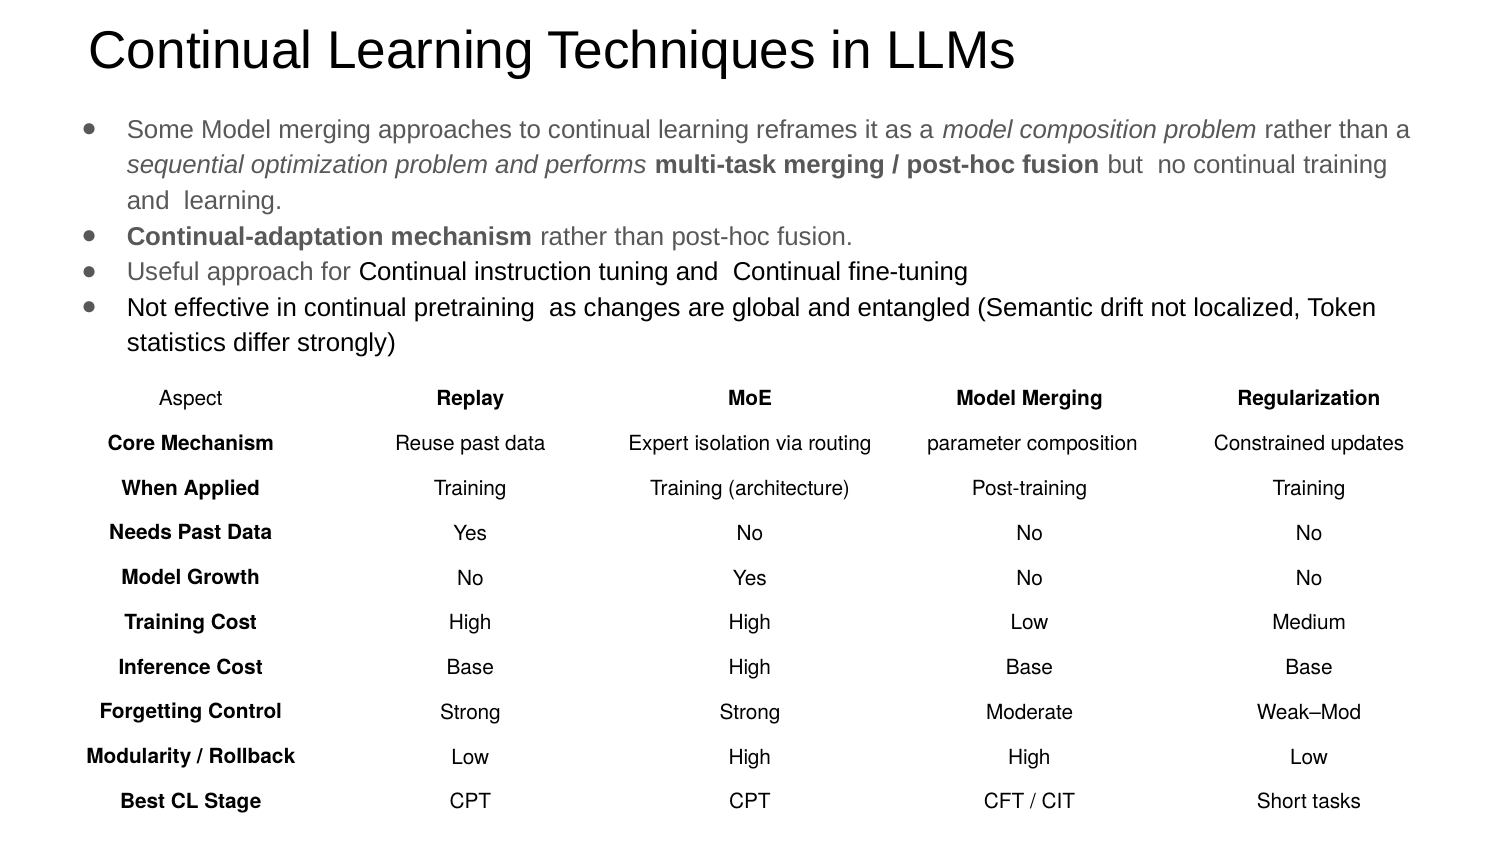

# Continual Learning Techniques in LLMs
Some Model merging approaches to continual learning reframes it as a model composition problem rather than a sequential optimization problem and performs multi-task merging / post-hoc fusion but  no continual training and  learning.
Continual-adaptation mechanism rather than post-hoc fusion.
Useful approach for Continual instruction tuning and  Continual fine-tuning
Not effective in continual pretraining  as changes are global and entangled (Semantic drift not localized, Token statistics differ strongly)

| Aspect | Replay | MoE | Model Merging | Regularization |
| --- | --- | --- | --- | --- |
| Core Mechanism | Reuse past data | Expert isolation via routing | parameter composition | Constrained updates |
| When Applied | Training | Training (architecture) | Post-training | Training |
| Needs Past Data | Yes | No | No | No |
| Model Growth | No | Yes | No | No |
| Training Cost | High | High | Low | Medium |
| Inference Cost | Base | High | Base | Base |
| Forgetting Control | Strong | Strong | Moderate | Weak–Mod |
| Modularity / Rollback | Low | High | High | Low |
| Best CL Stage | CPT | CPT | CFT / CIT | Short tasks |